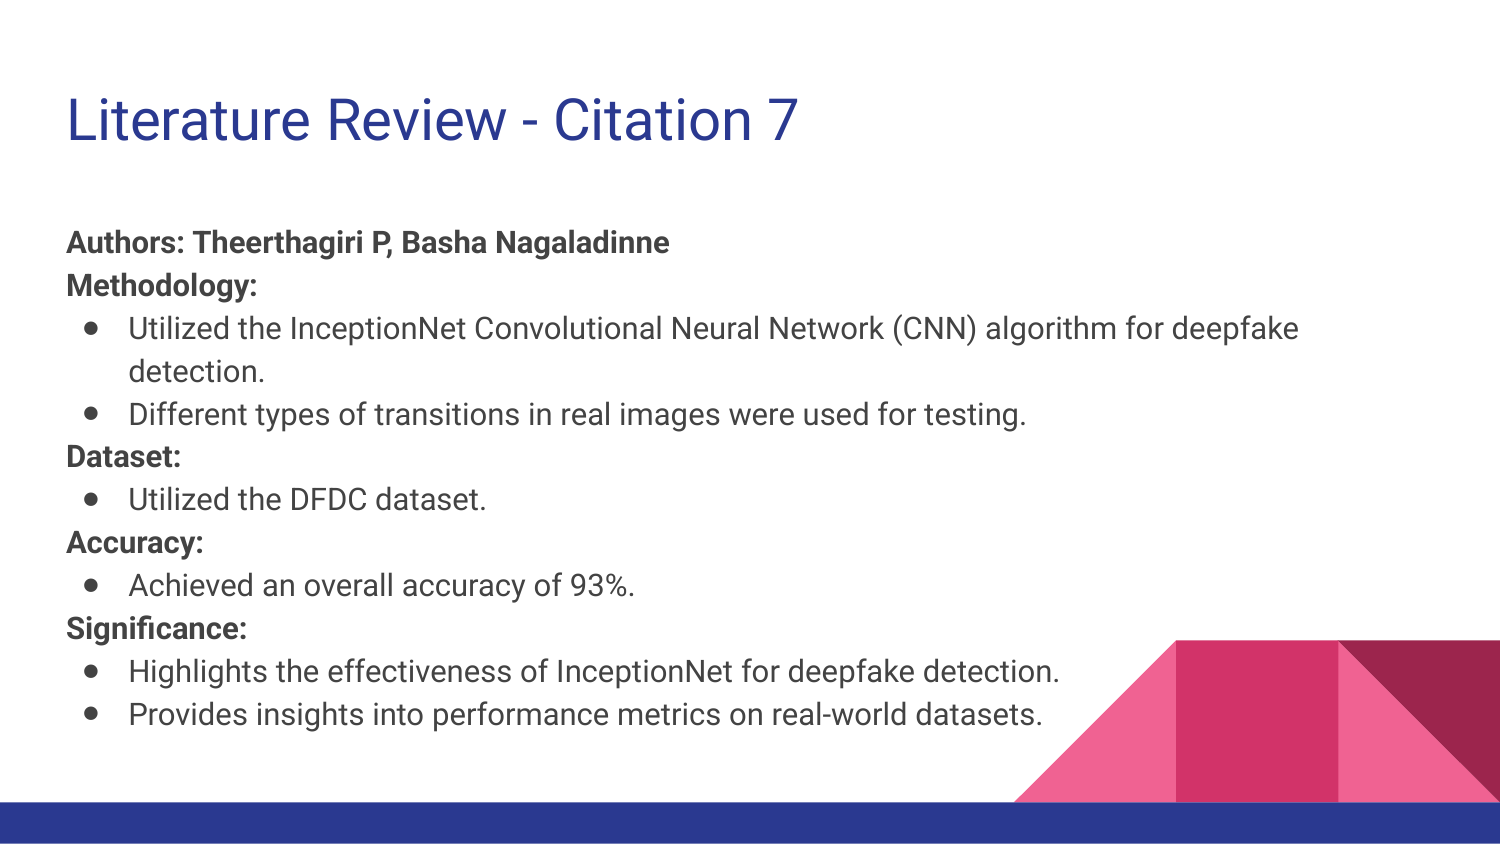

# Literature Review - Citation 7
Authors: Theerthagiri P, Basha Nagaladinne
Methodology:
Utilized the InceptionNet Convolutional Neural Network (CNN) algorithm for deepfake detection.
Different types of transitions in real images were used for testing.
Dataset:
Utilized the DFDC dataset.
Accuracy:
Achieved an overall accuracy of 93%.
Significance:
Highlights the effectiveness of InceptionNet for deepfake detection.
Provides insights into performance metrics on real-world datasets.